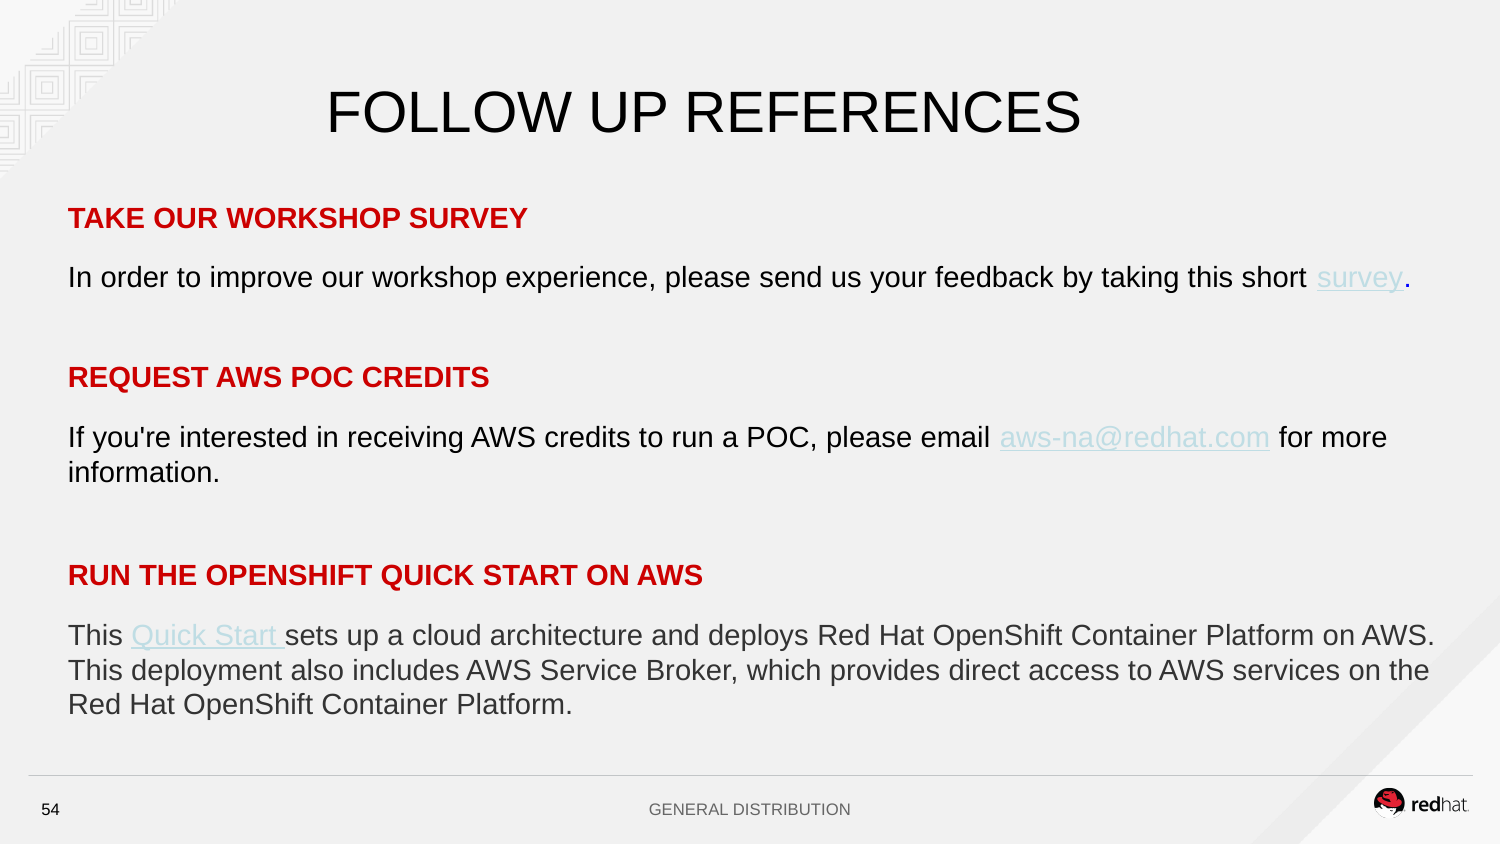

# FOLLOW UP REFERENCES
TAKE OUR WORKSHOP SURVEY
In order to improve our workshop experience, please send us your feedback by taking this short survey.

REQUEST AWS POC CREDITS
If you're interested in receiving AWS credits to run a POC, please email aws-na@redhat.com for more information.

RUN THE OPENSHIFT QUICK START ON AWS
This Quick Start sets up a cloud architecture and deploys Red Hat OpenShift Container Platform on AWS. This deployment also includes AWS Service Broker, which provides direct access to AWS services on the Red Hat OpenShift Container Platform.

54